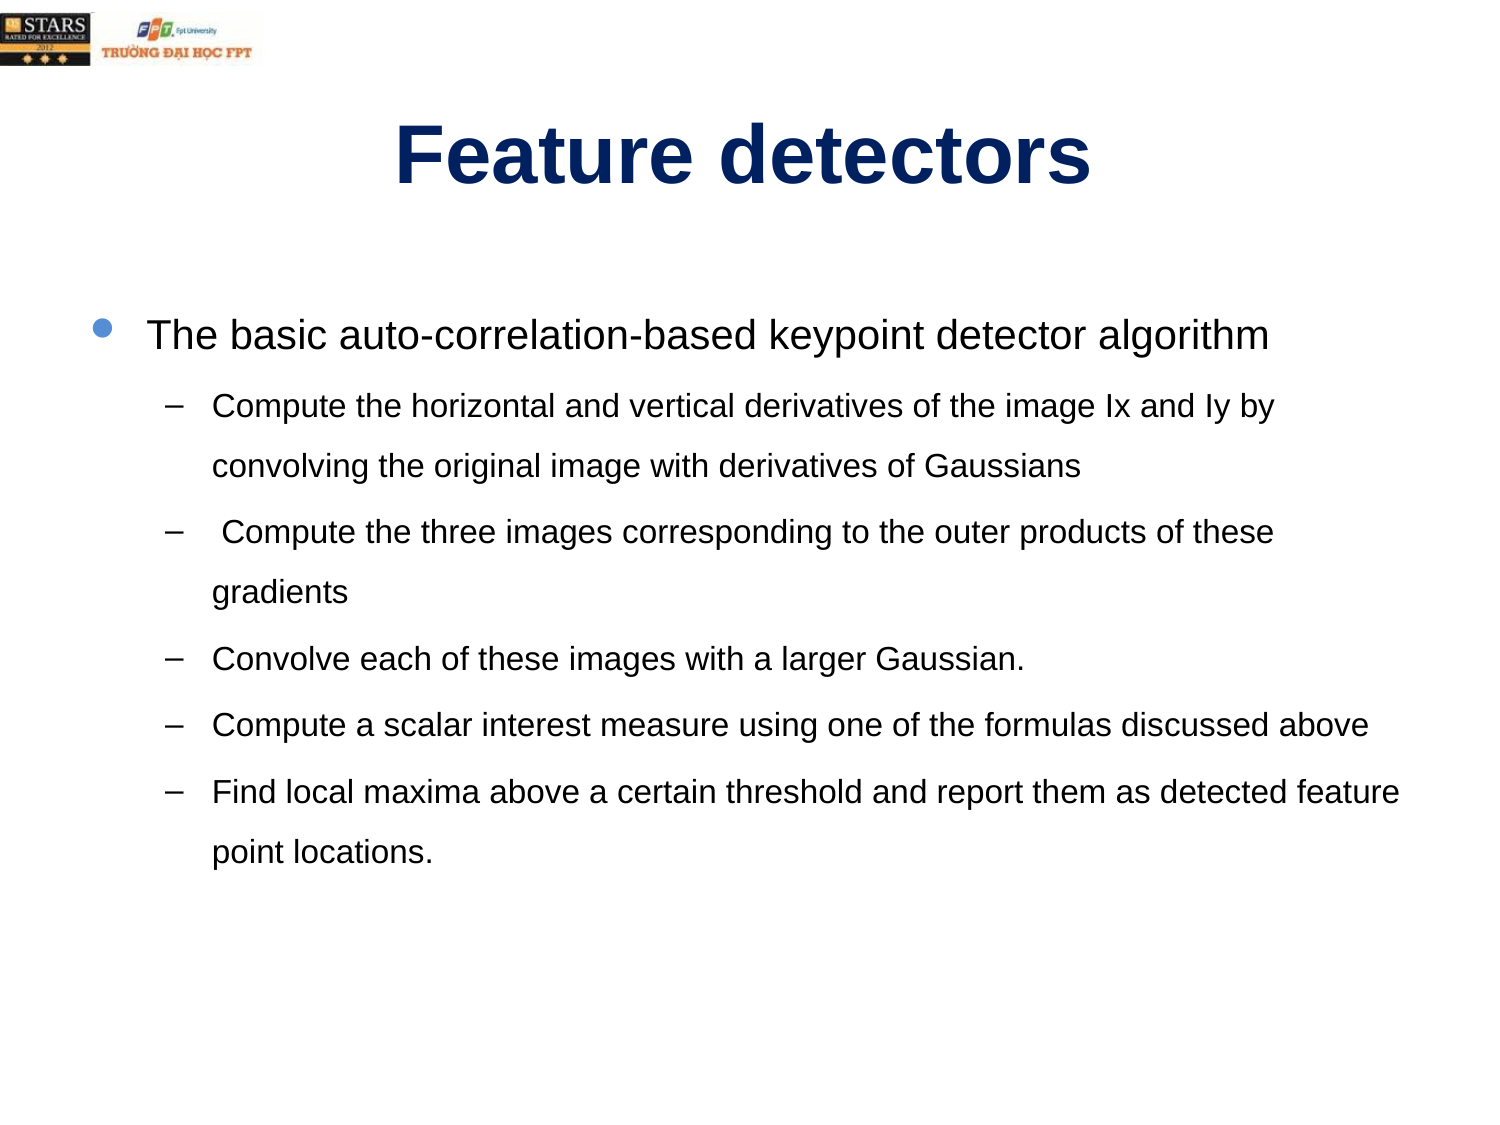

# Feature detectors
The basic auto-correlation-based keypoint detector algorithm
Compute the horizontal and vertical derivatives of the image Ix and Iy by convolving the original image with derivatives of Gaussians
 Compute the three images corresponding to the outer products of these gradients
Convolve each of these images with a larger Gaussian.
Compute a scalar interest measure using one of the formulas discussed above
Find local maxima above a certain threshold and report them as detected feature point locations.